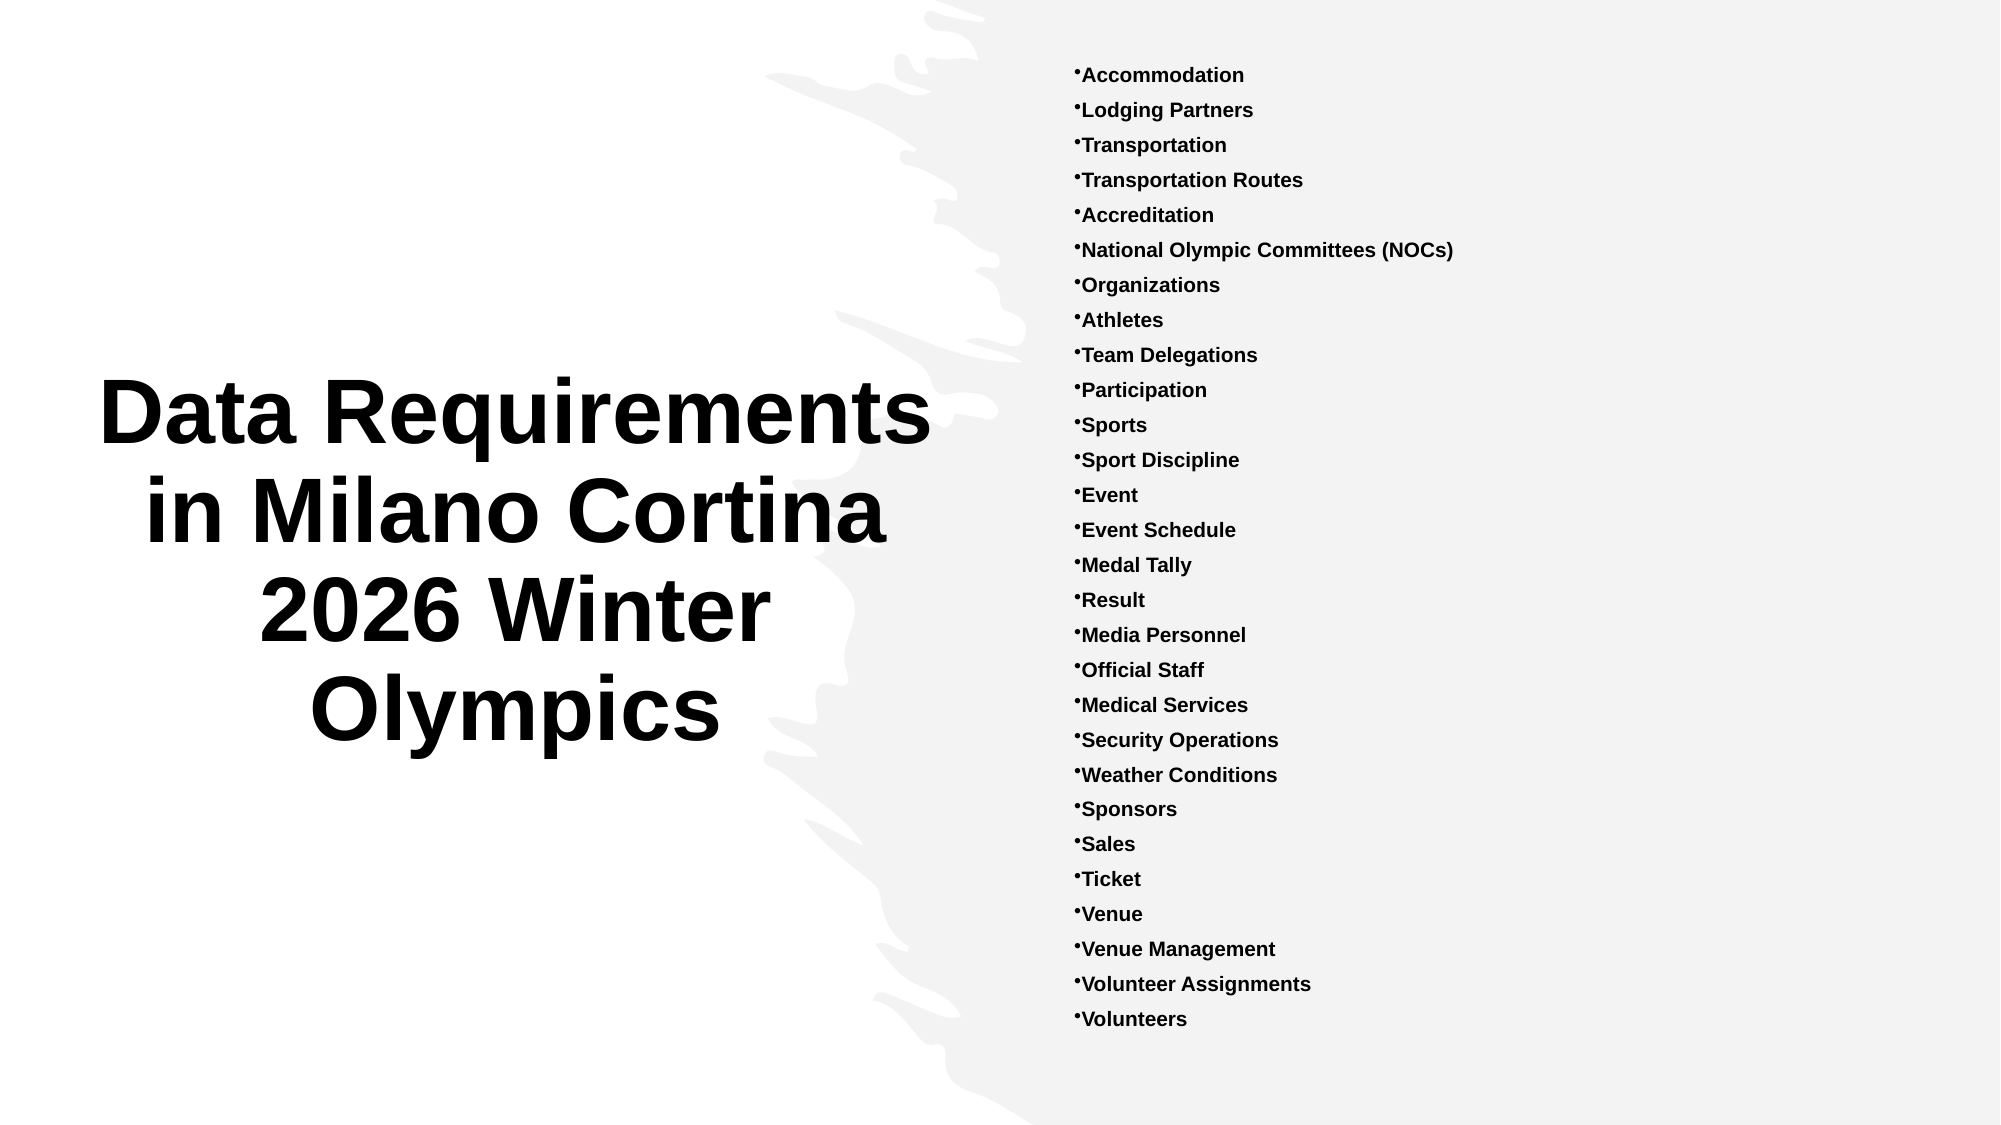

Accommodation
Lodging Partners
Transportation
Transportation Routes
Accreditation
National Olympic Committees (NOCs)
Organizations
Athletes
Team Delegations
Participation
Sports
Sport Discipline
Event
Event Schedule
Medal Tally
Result
Media Personnel
Official Staff
Medical Services
Security Operations
Weather Conditions
Sponsors
Sales
Ticket
Venue
Venue Management
Volunteer Assignments
Volunteers
# Data Requirements in Milano Cortina 2026 Winter Olympics